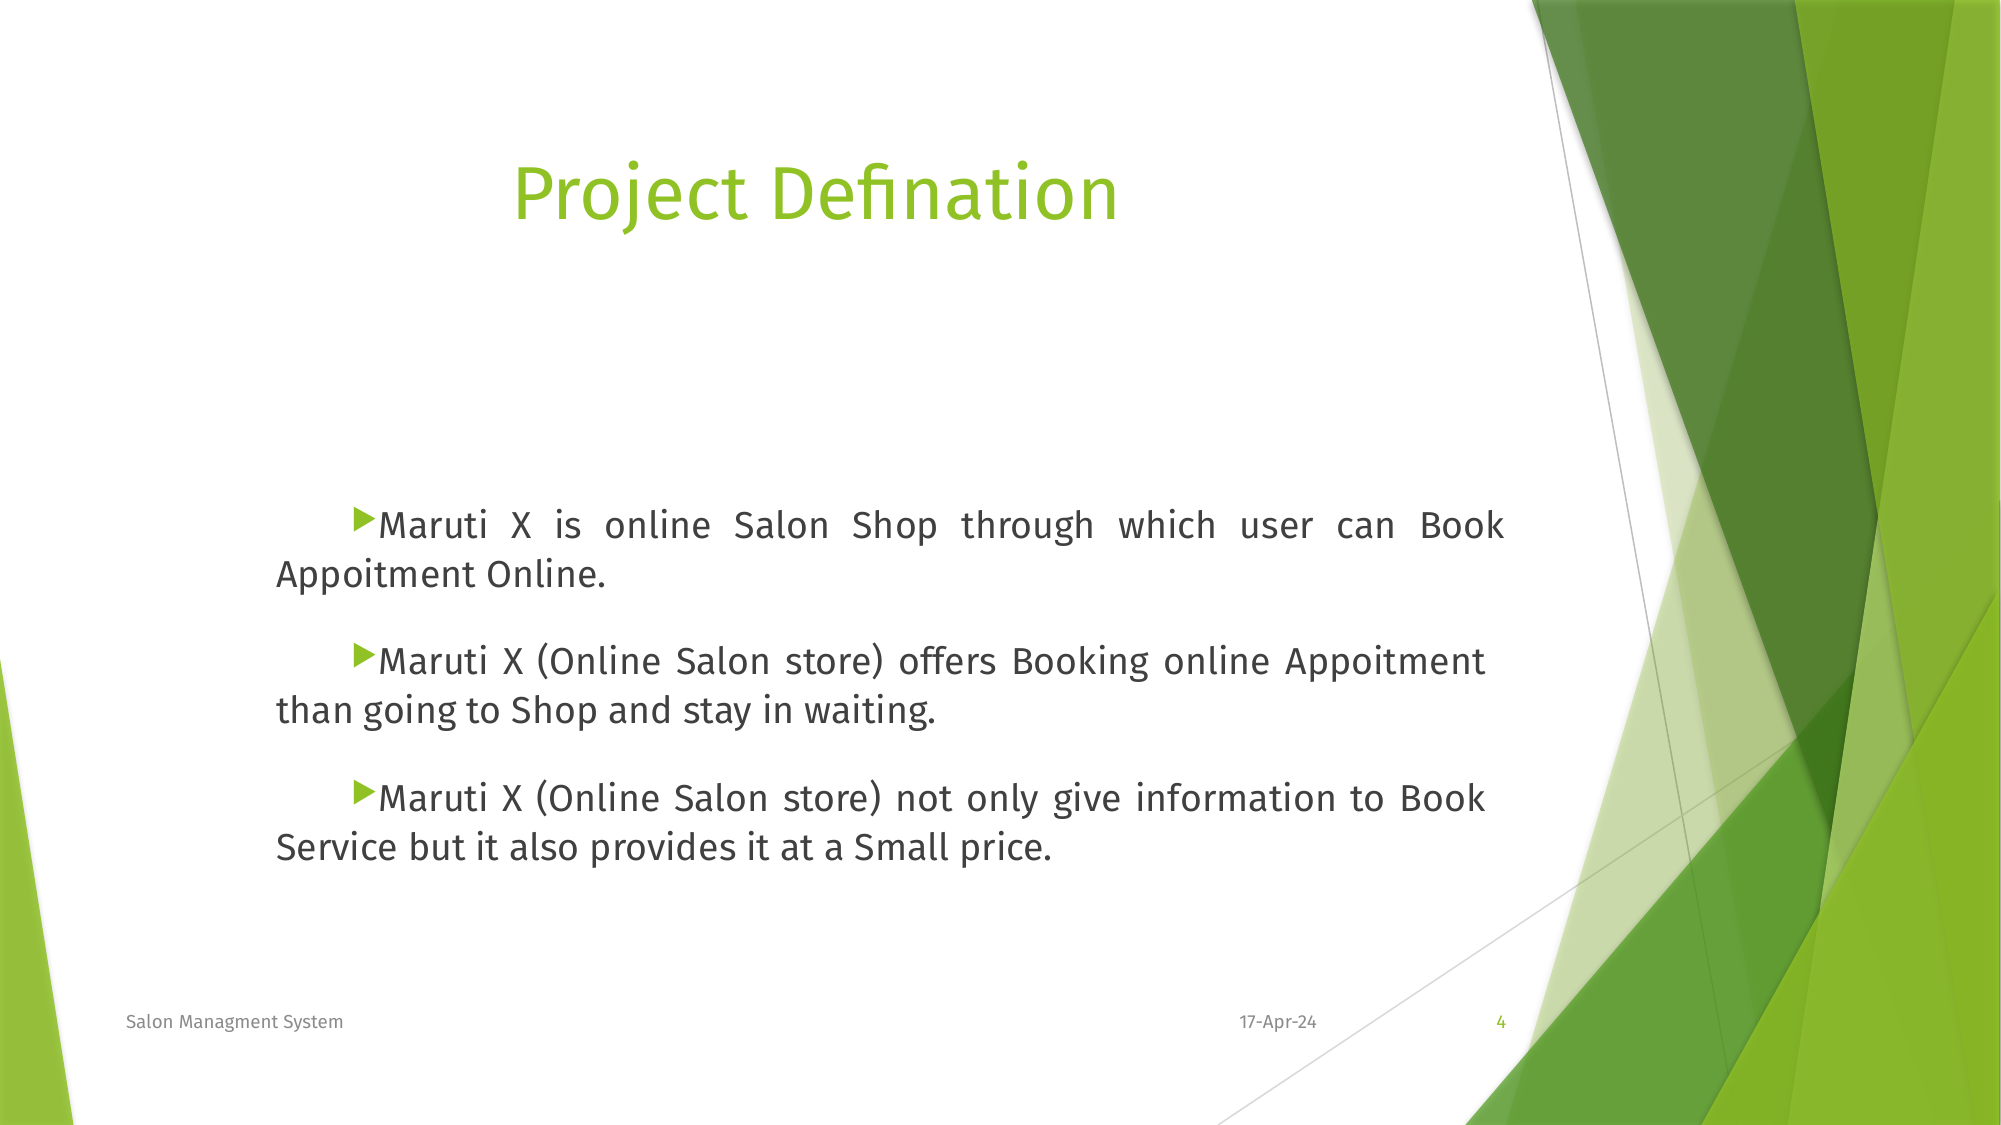

# Project Defination
Maruti X is online Salon Shop through which user can Book Appoitment Online.
Maruti X (Online Salon store) offers Booking online Appoitment than going to Shop and stay in waiting.
Maruti X (Online Salon store) not only give information to Book Service but it also provides it at a Small price.

Salon Managment System
17-Apr-24
4